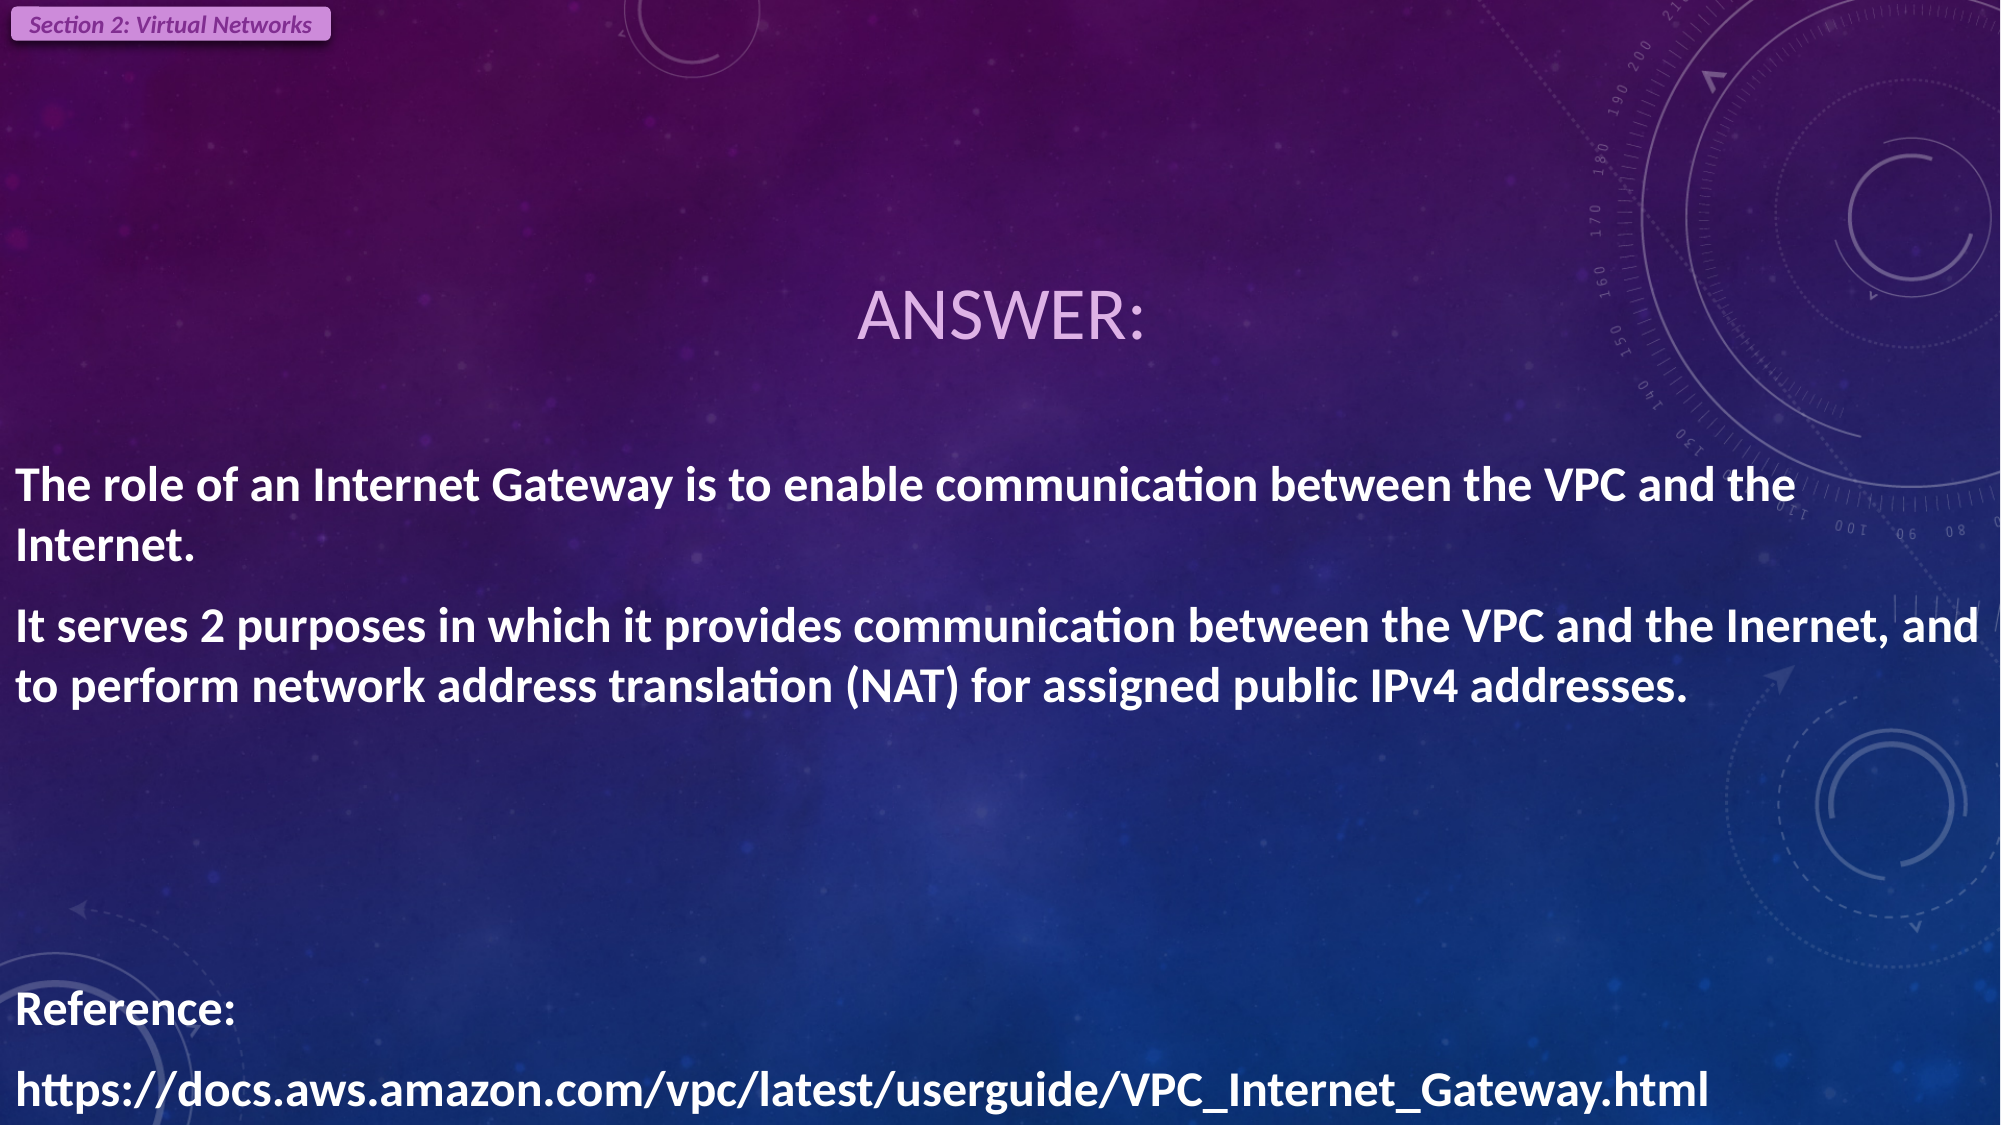

Section 2: Virtual Networks
# ANSWER:
The role of an Internet Gateway is to enable communication between the VPC and the Internet.
It serves 2 purposes in which it provides communication between the VPC and the Inernet, and to perform network address translation (NAT) for assigned public IPv4 addresses.

Reference:
https://docs.aws.amazon.com/vpc/latest/userguide/VPC_Internet_Gateway.html